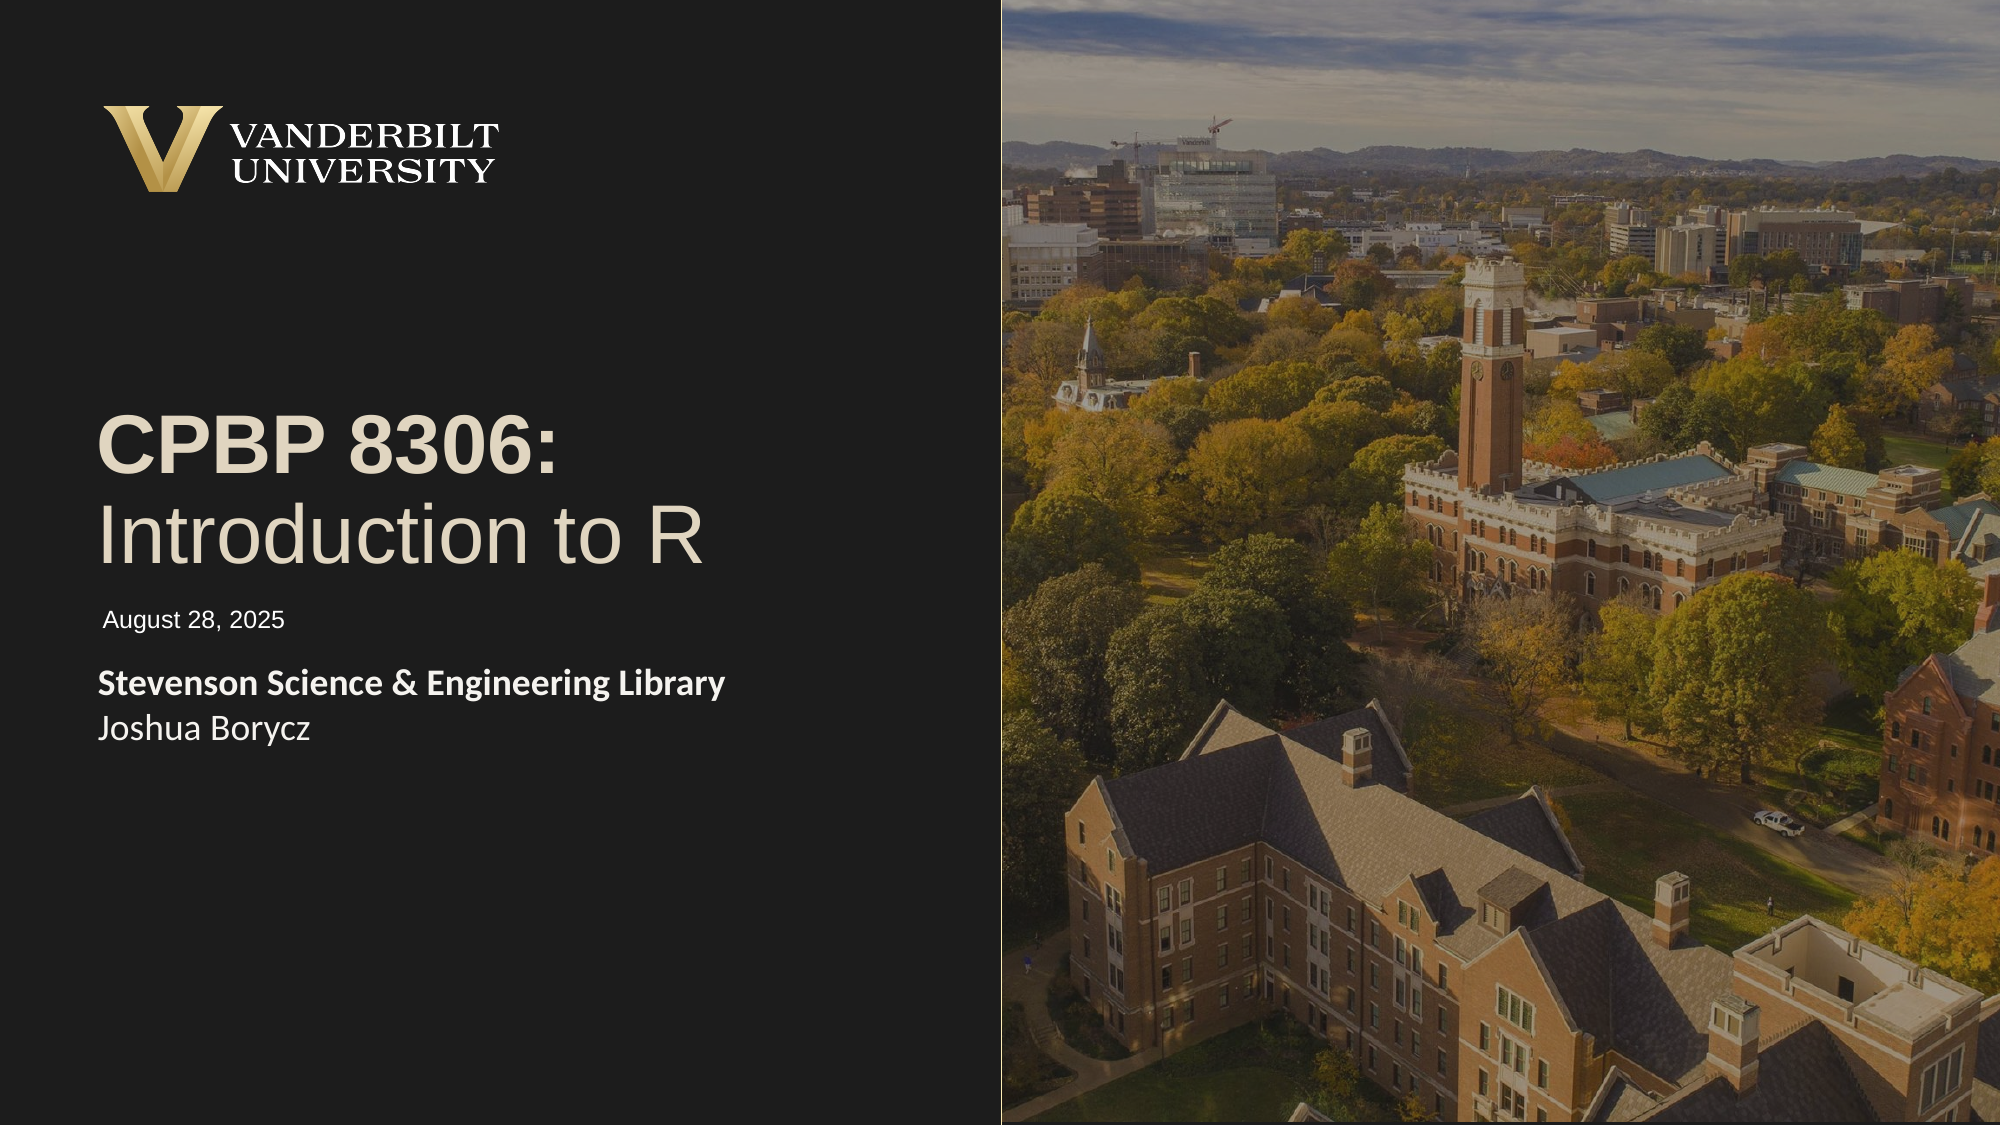

# CPBP 8306: Introduction to R
August 28, 2025
Stevenson Science & Engineering Library
Joshua Borycz